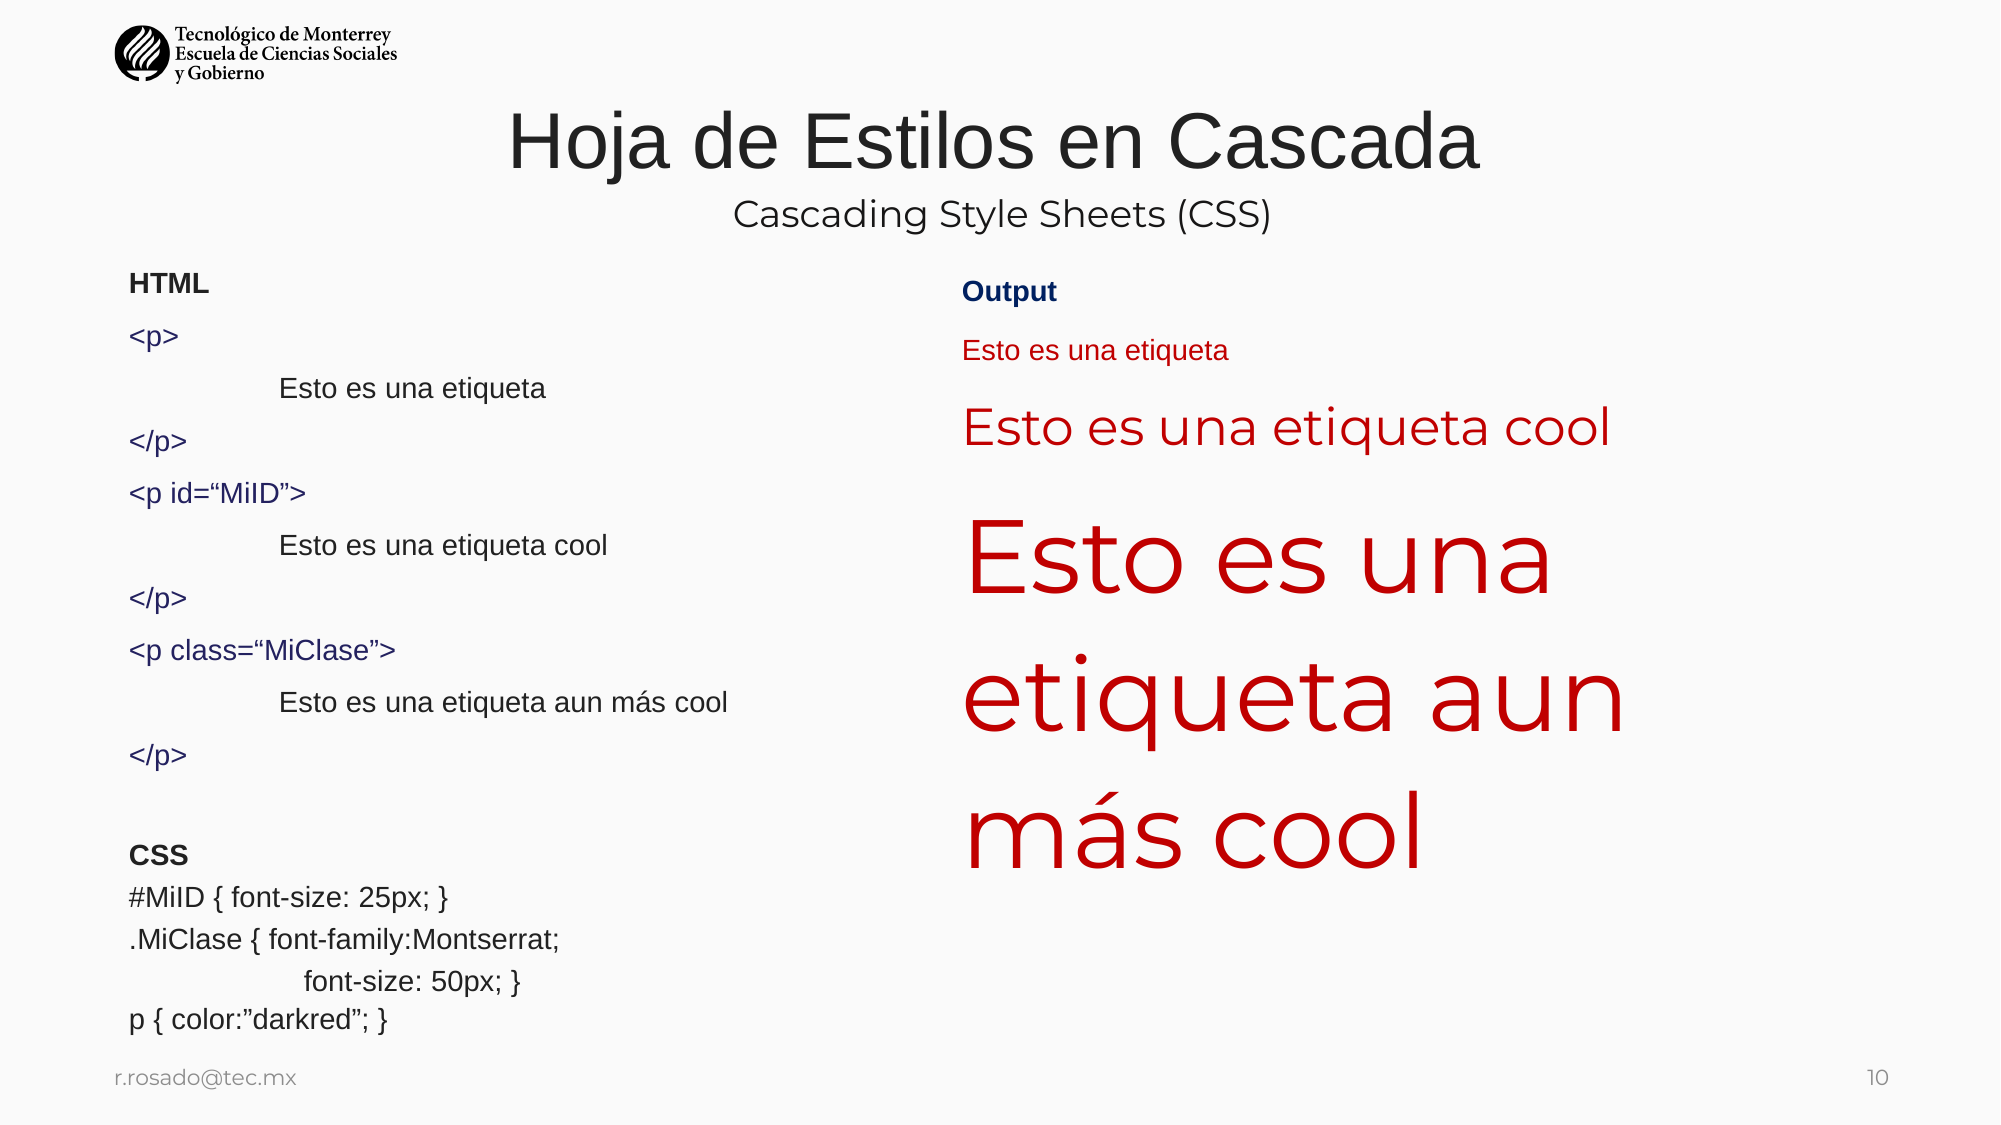

# Hoja de Estilos en Cascada
Cascading Style Sheets (CSS)
HTML
<p>
	Esto es una etiqueta
</p>
<p id=“MiID”>
	Esto es una etiqueta cool
</p>
<p class=“MiClase”>
	Esto es una etiqueta aun más cool
</p>

Output
Esto es una etiqueta
Esto es una etiqueta cool
Esto es una etiqueta aun más cool
CSS
#MiID { font-size: 25px; }
.MiClase { font-family:Montserrat;
	   font-size: 50px; }
p { color:”darkred”; }
r.rosado@tec.mx
10